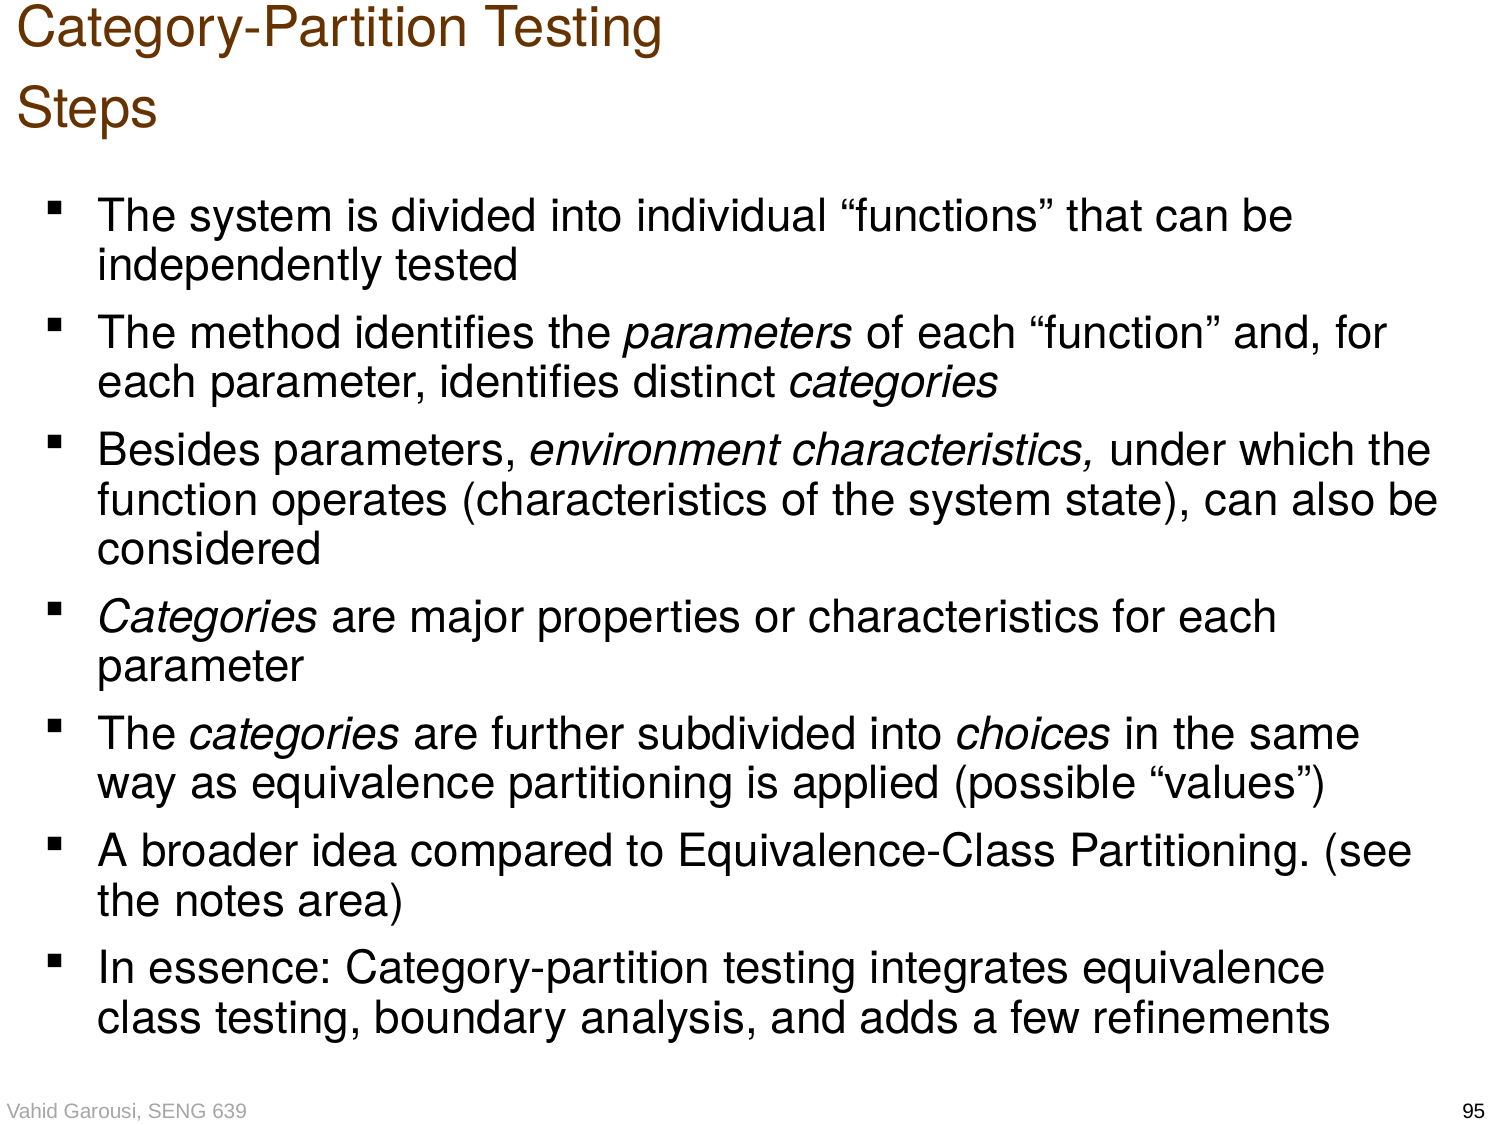

# Category-Partition Testing Steps
The system is divided into individual “functions” that can be independently tested
The method identifies the parameters of each “function” and, for each parameter, identifies distinct categories
Besides parameters, environment characteristics, under which the function operates (characteristics of the system state), can also be considered
Categories are major properties or characteristics for each parameter
The categories are further subdivided into choices in the same way as equivalence partitioning is applied (possible “values”)
A broader idea compared to Equivalence-Class Partitioning. (see the notes area)
In essence: Category-partition testing integrates equivalence class testing, boundary analysis, and adds a few refinements